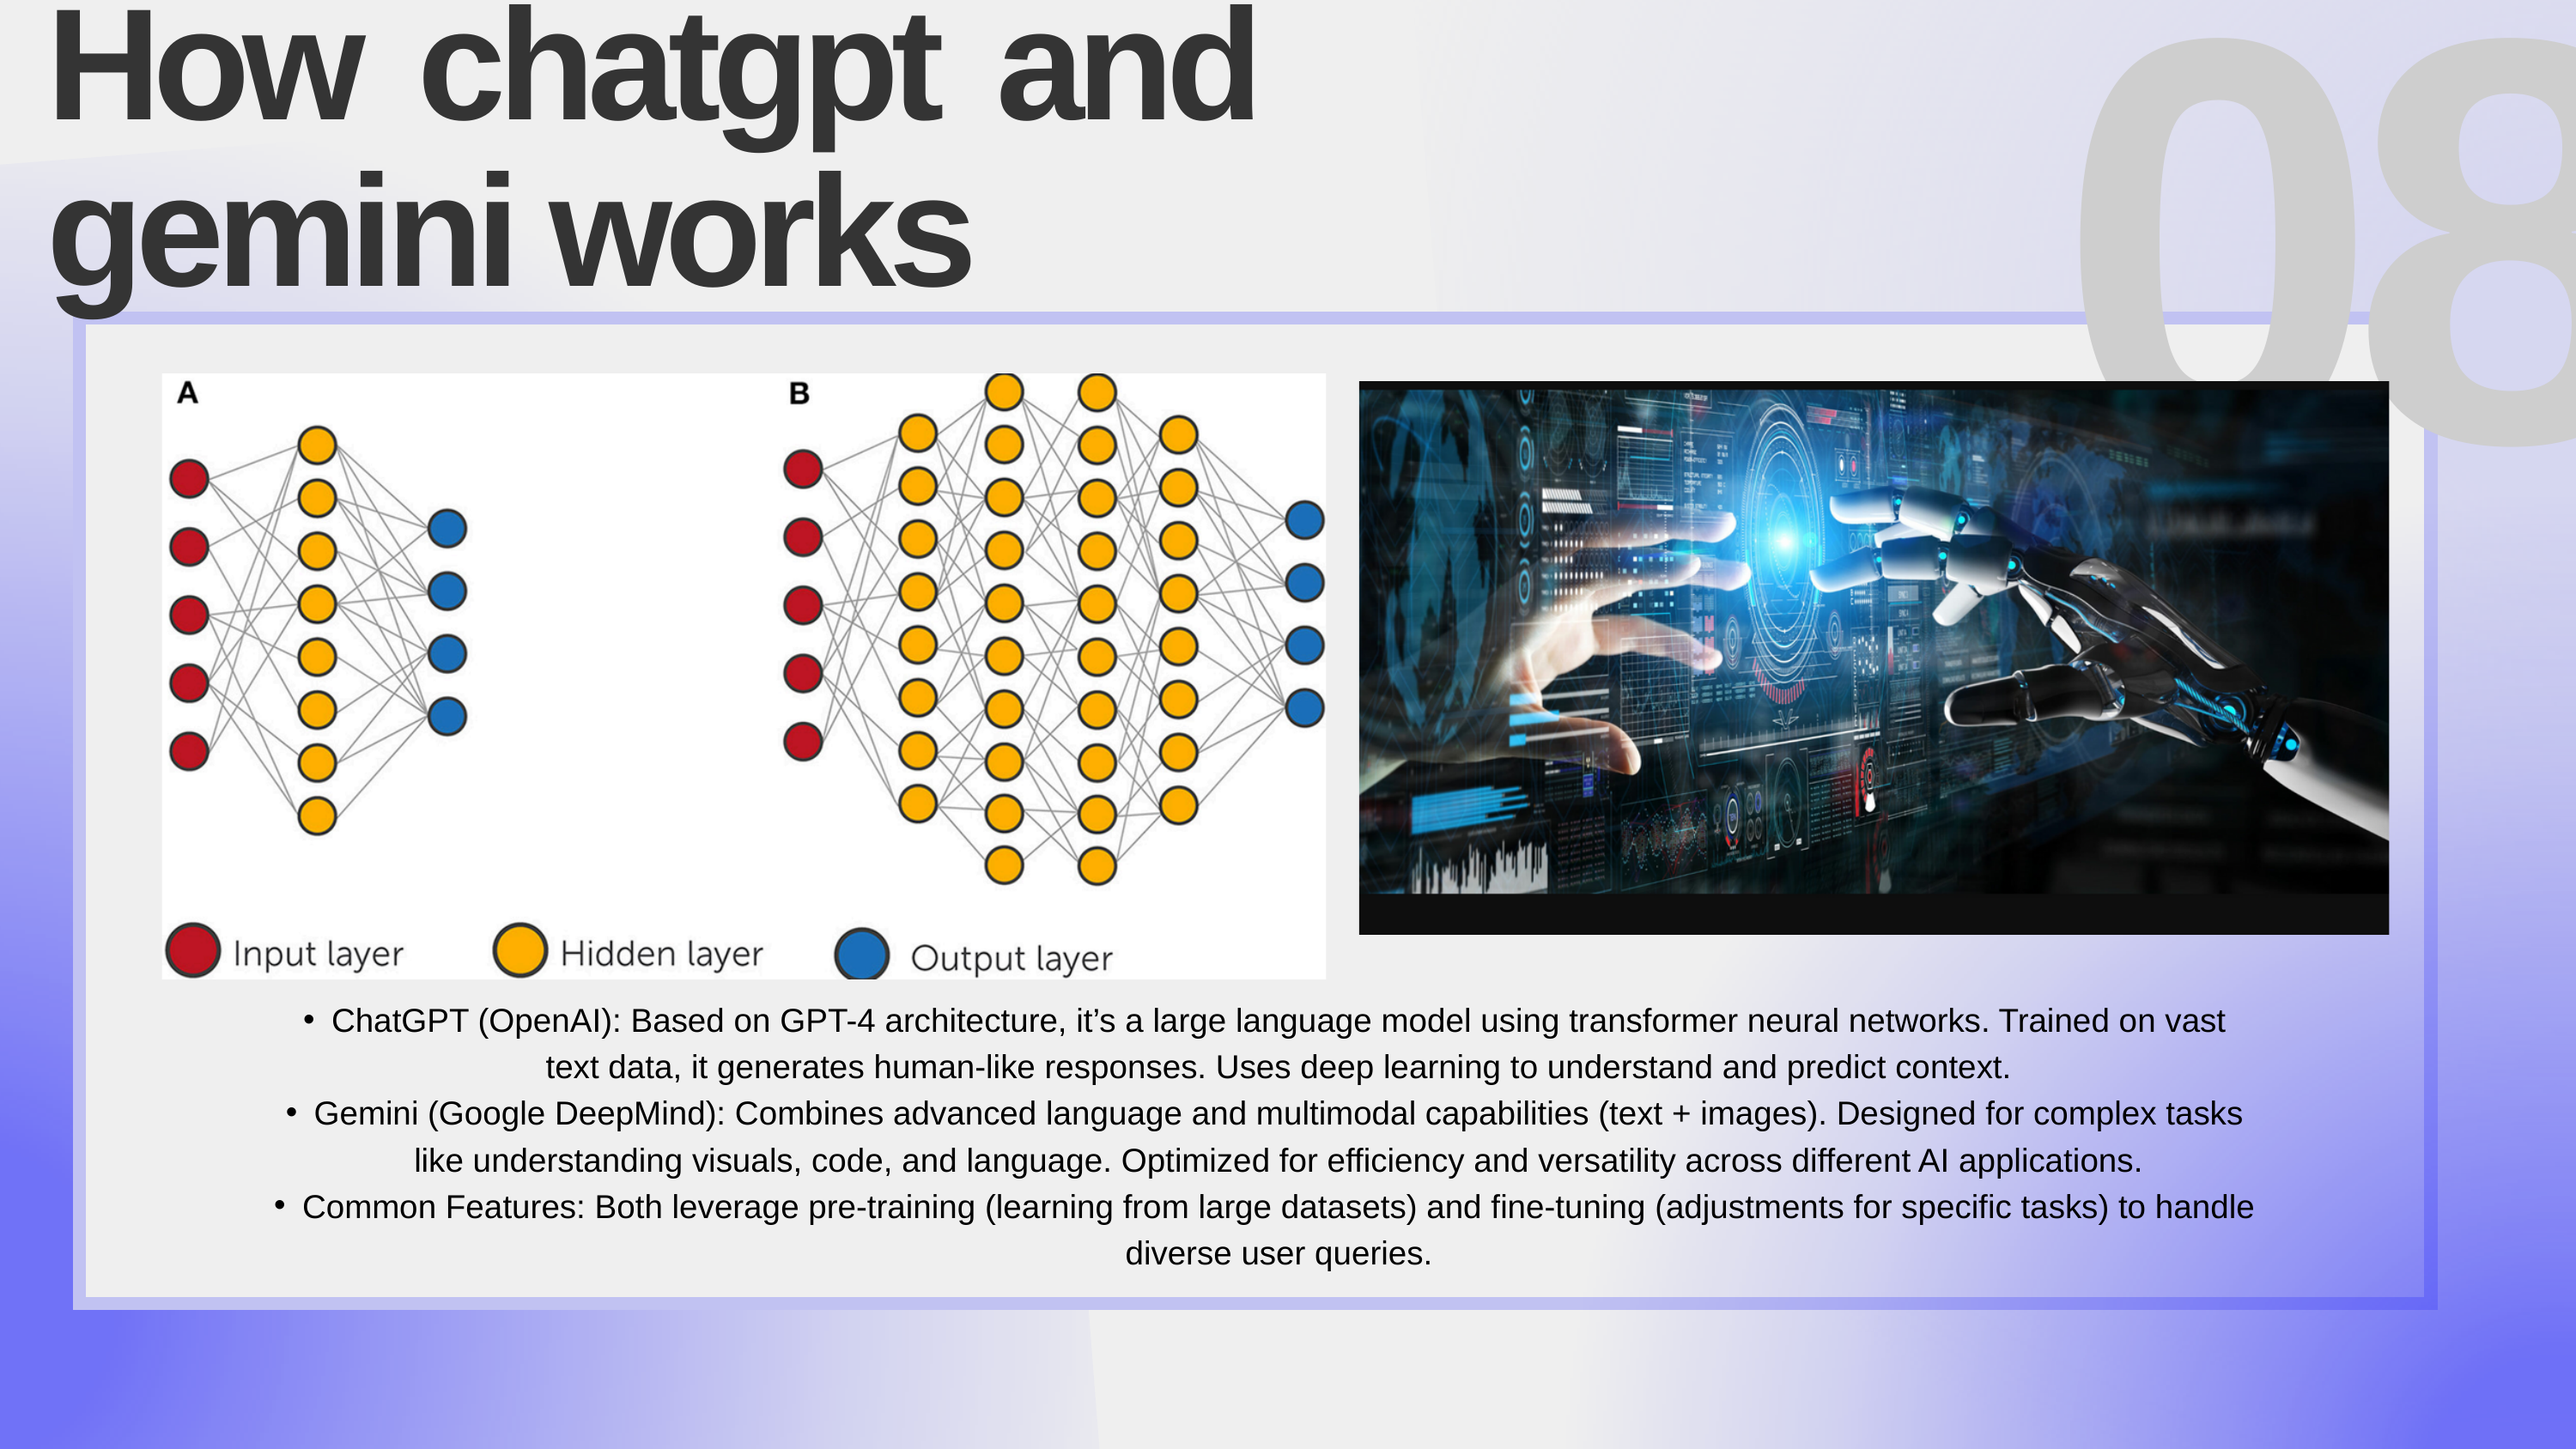

How chatgpt and gemini works
08

ChatGPT (OpenAI): Based on GPT-4 architecture, it’s a large language model using transformer neural networks. Trained on vast text data, it generates human-like responses. Uses deep learning to understand and predict context.
Gemini (Google DeepMind): Combines advanced language and multimodal capabilities (text + images). Designed for complex tasks like understanding visuals, code, and language. Optimized for efficiency and versatility across different AI applications.
Common Features: Both leverage pre-training (learning from large datasets) and fine-tuning (adjustments for specific tasks) to handle diverse user queries.